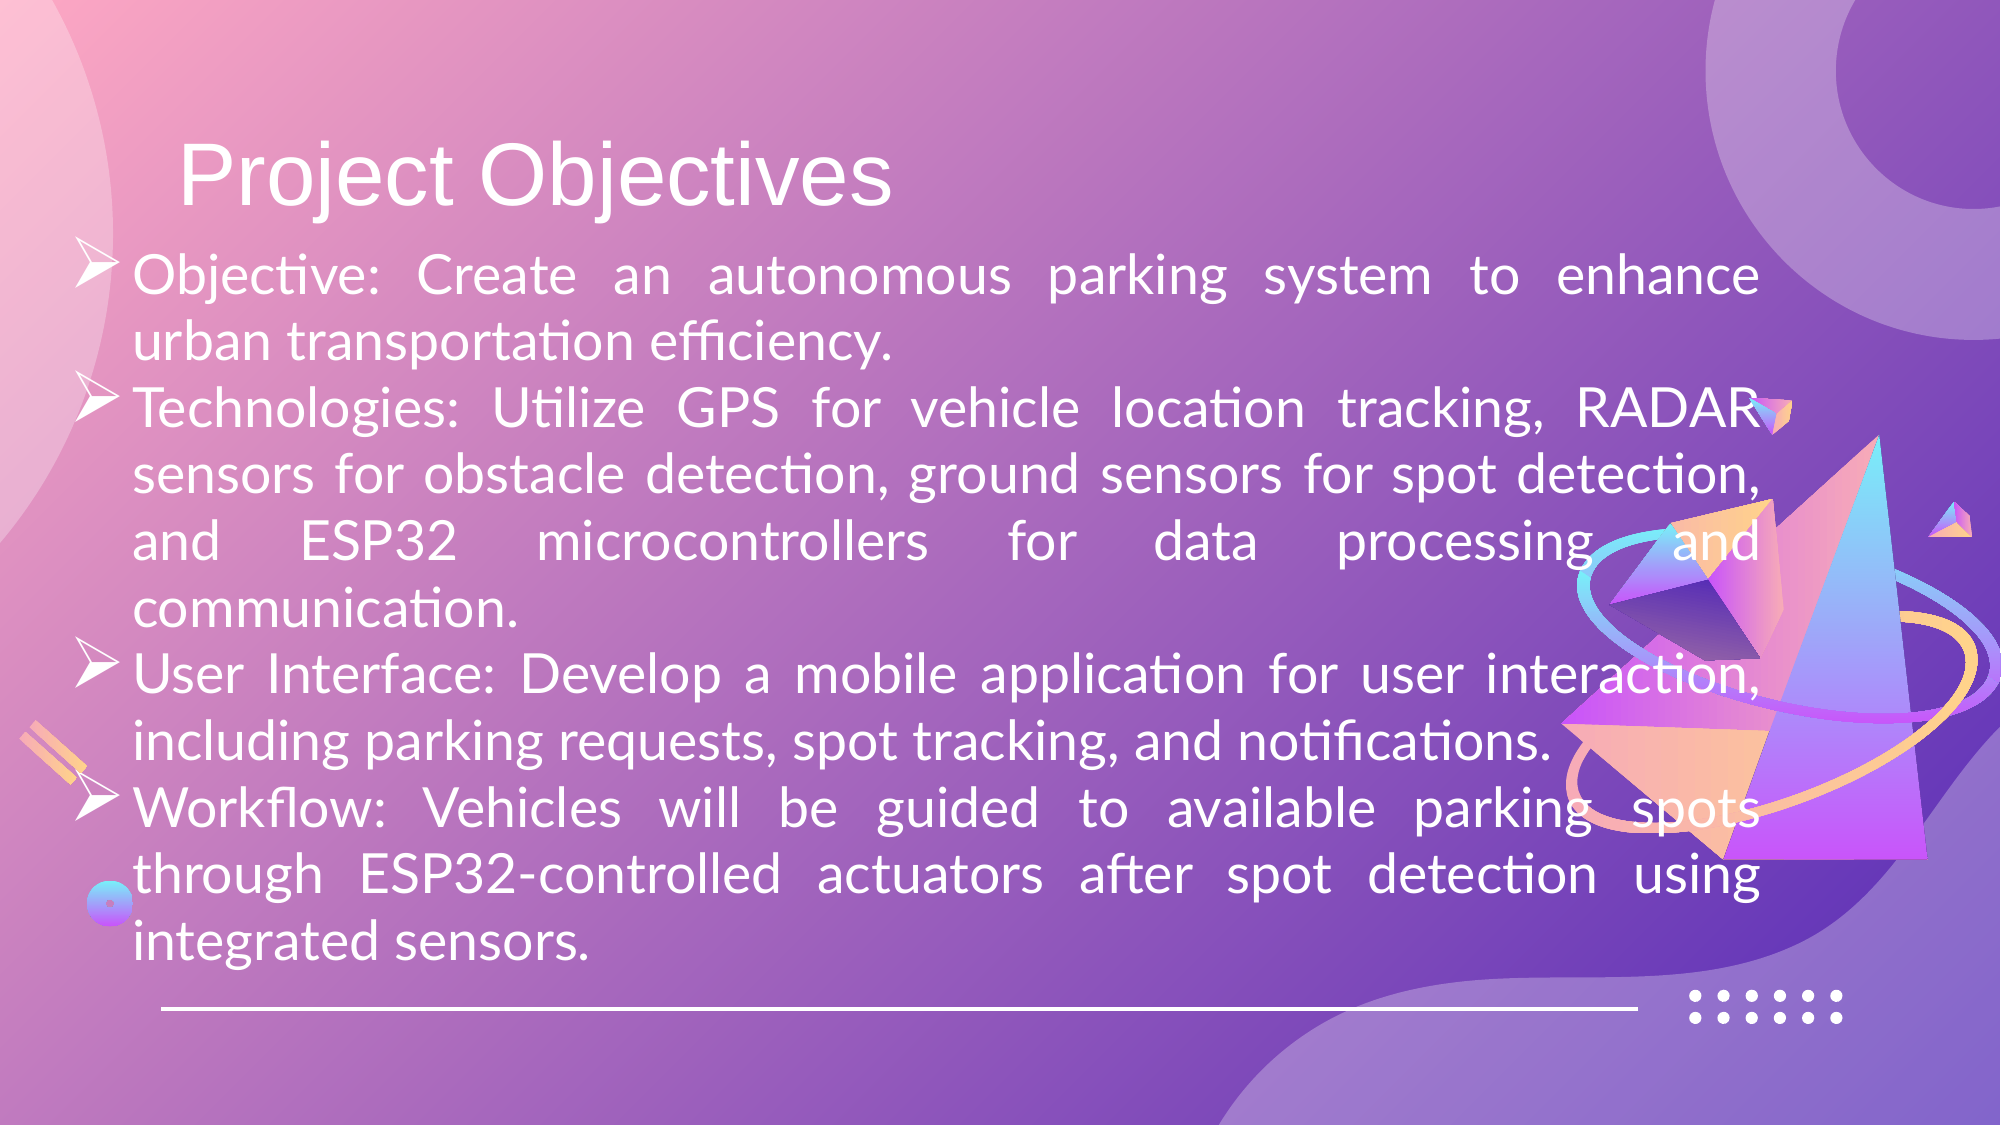

# Project Objectives
Objective: Create an autonomous parking system to enhance urban transportation efficiency.
Technologies: Utilize GPS for vehicle location tracking, RADAR sensors for obstacle detection, ground sensors for spot detection, and ESP32 microcontrollers for data processing and communication.
User Interface: Develop a mobile application for user interaction, including parking requests, spot tracking, and notifications.
Workflow: Vehicles will be guided to available parking spots through ESP32-controlled actuators after spot detection using integrated sensors.